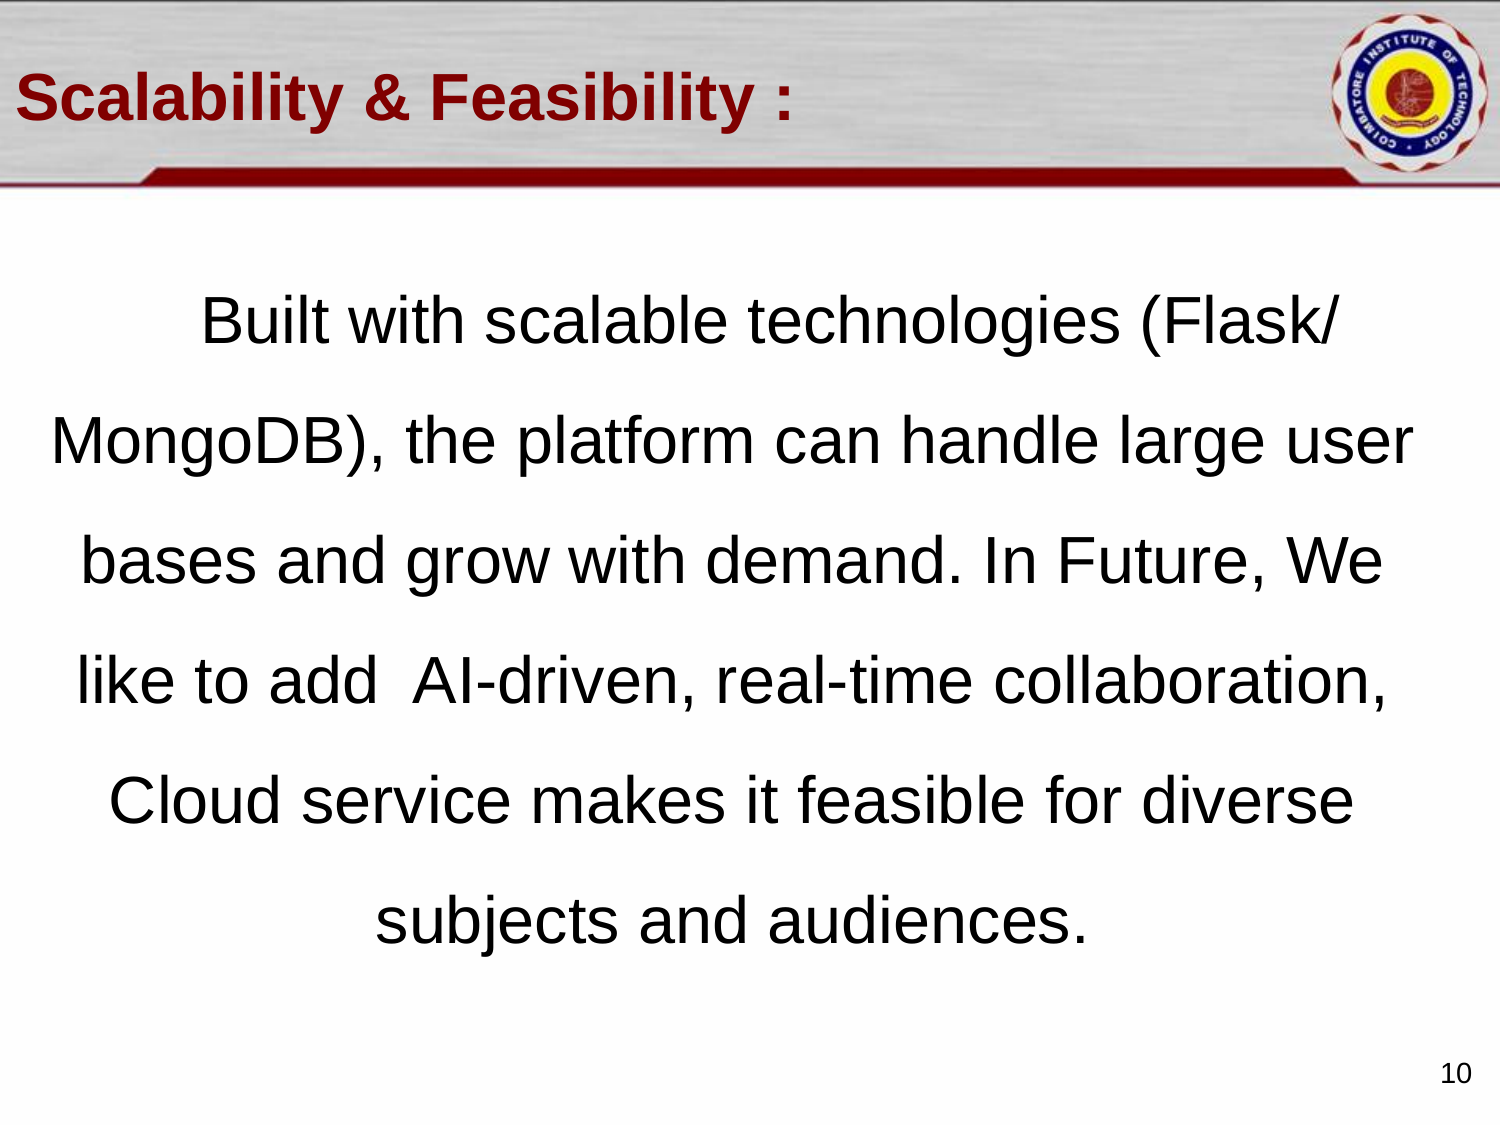

# Scalability & Feasibility :
Built with scalable technologies (Flask/ MongoDB), the platform can handle large user bases and grow with demand. In Future, We like to add  AI-driven, real-time collaboration, Cloud service makes it feasible for diverse subjects and audiences.

10